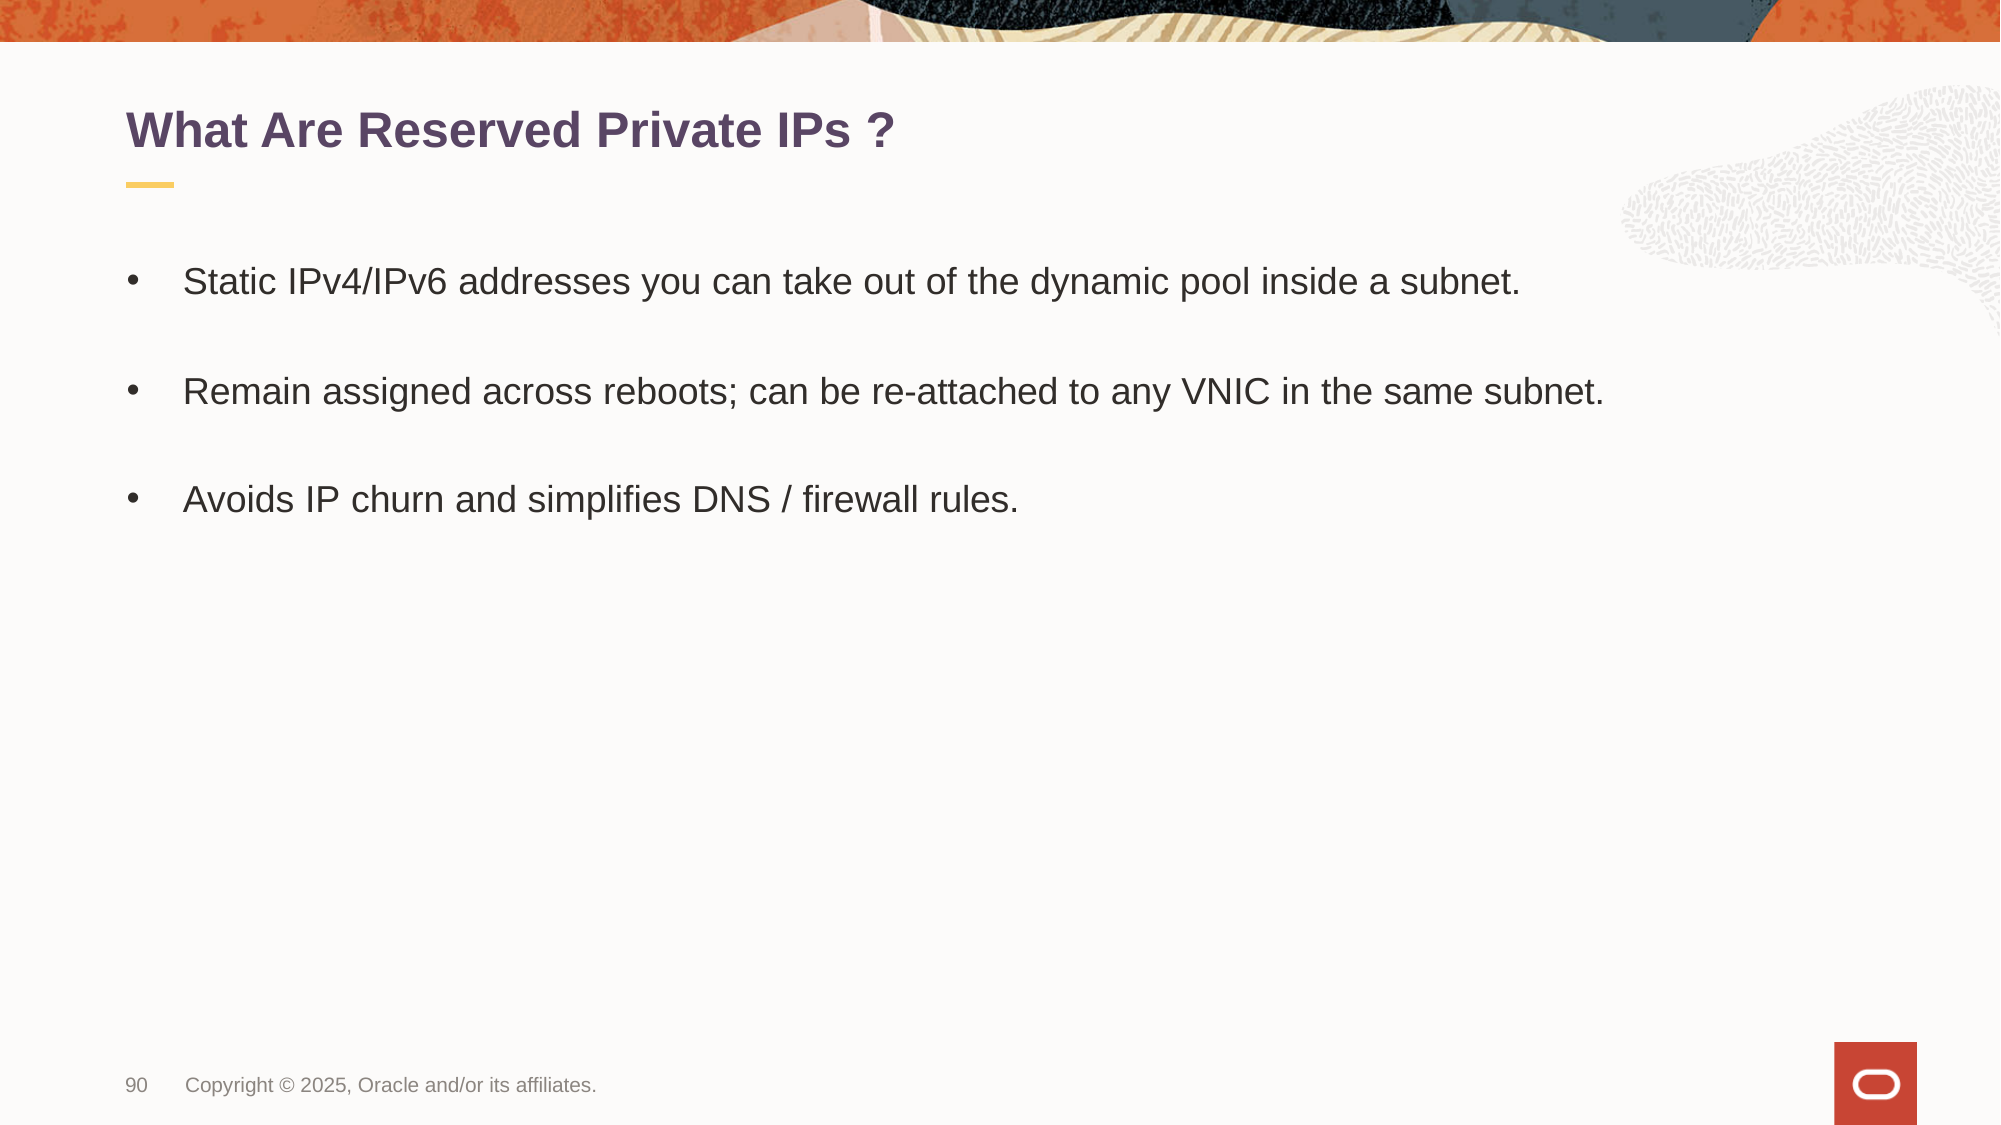

What Are Reserved Private IPs ?
Static IPv4/IPv6 addresses you can take out of the dynamic pool inside a subnet.

Remain assigned across reboots; can be re-attached to any VNIC in the same subnet.

Avoids IP churn and simplifies DNS / firewall rules.
90
Copyright © 2025, Oracle and/or its affiliates.